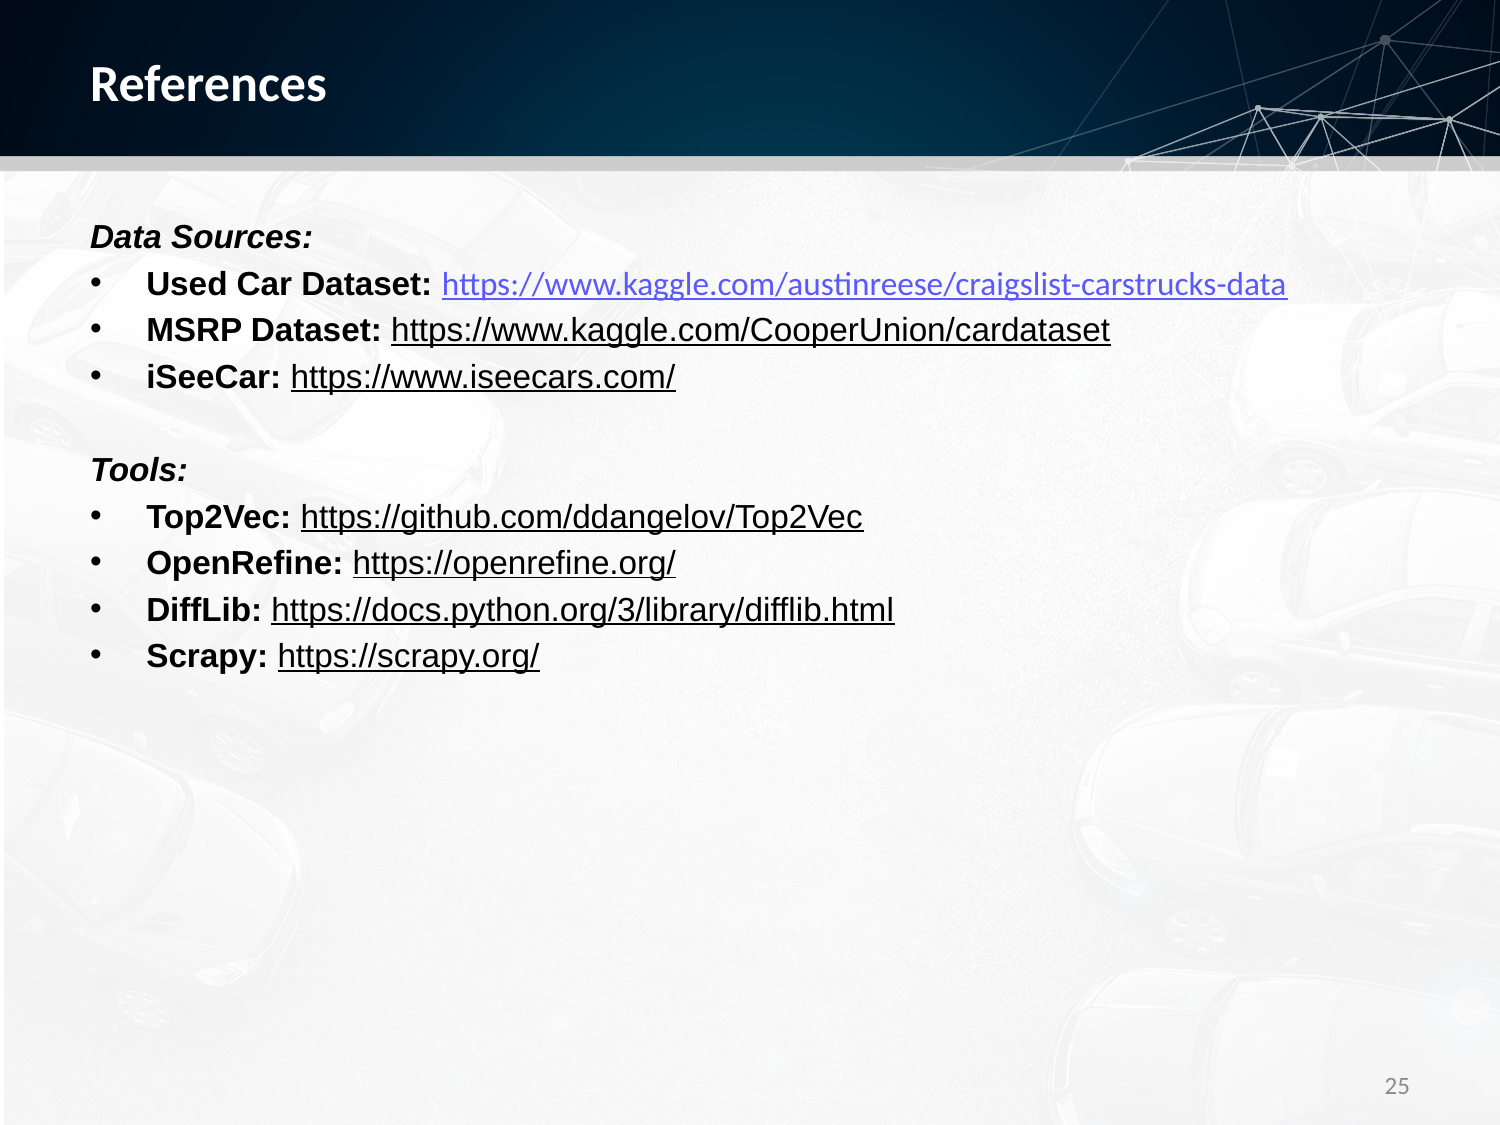

# References
Data Sources:
Used Car Dataset: https://www.kaggle.com/austinreese/craigslist-carstrucks-data
MSRP Dataset: https://www.kaggle.com/CooperUnion/cardataset
iSeeCar: https://www.iseecars.com/

Tools:
Top2Vec: https://github.com/ddangelov/Top2Vec
OpenRefine: https://openrefine.org/
DiffLib: https://docs.python.org/3/library/difflib.html
Scrapy: https://scrapy.org/

25